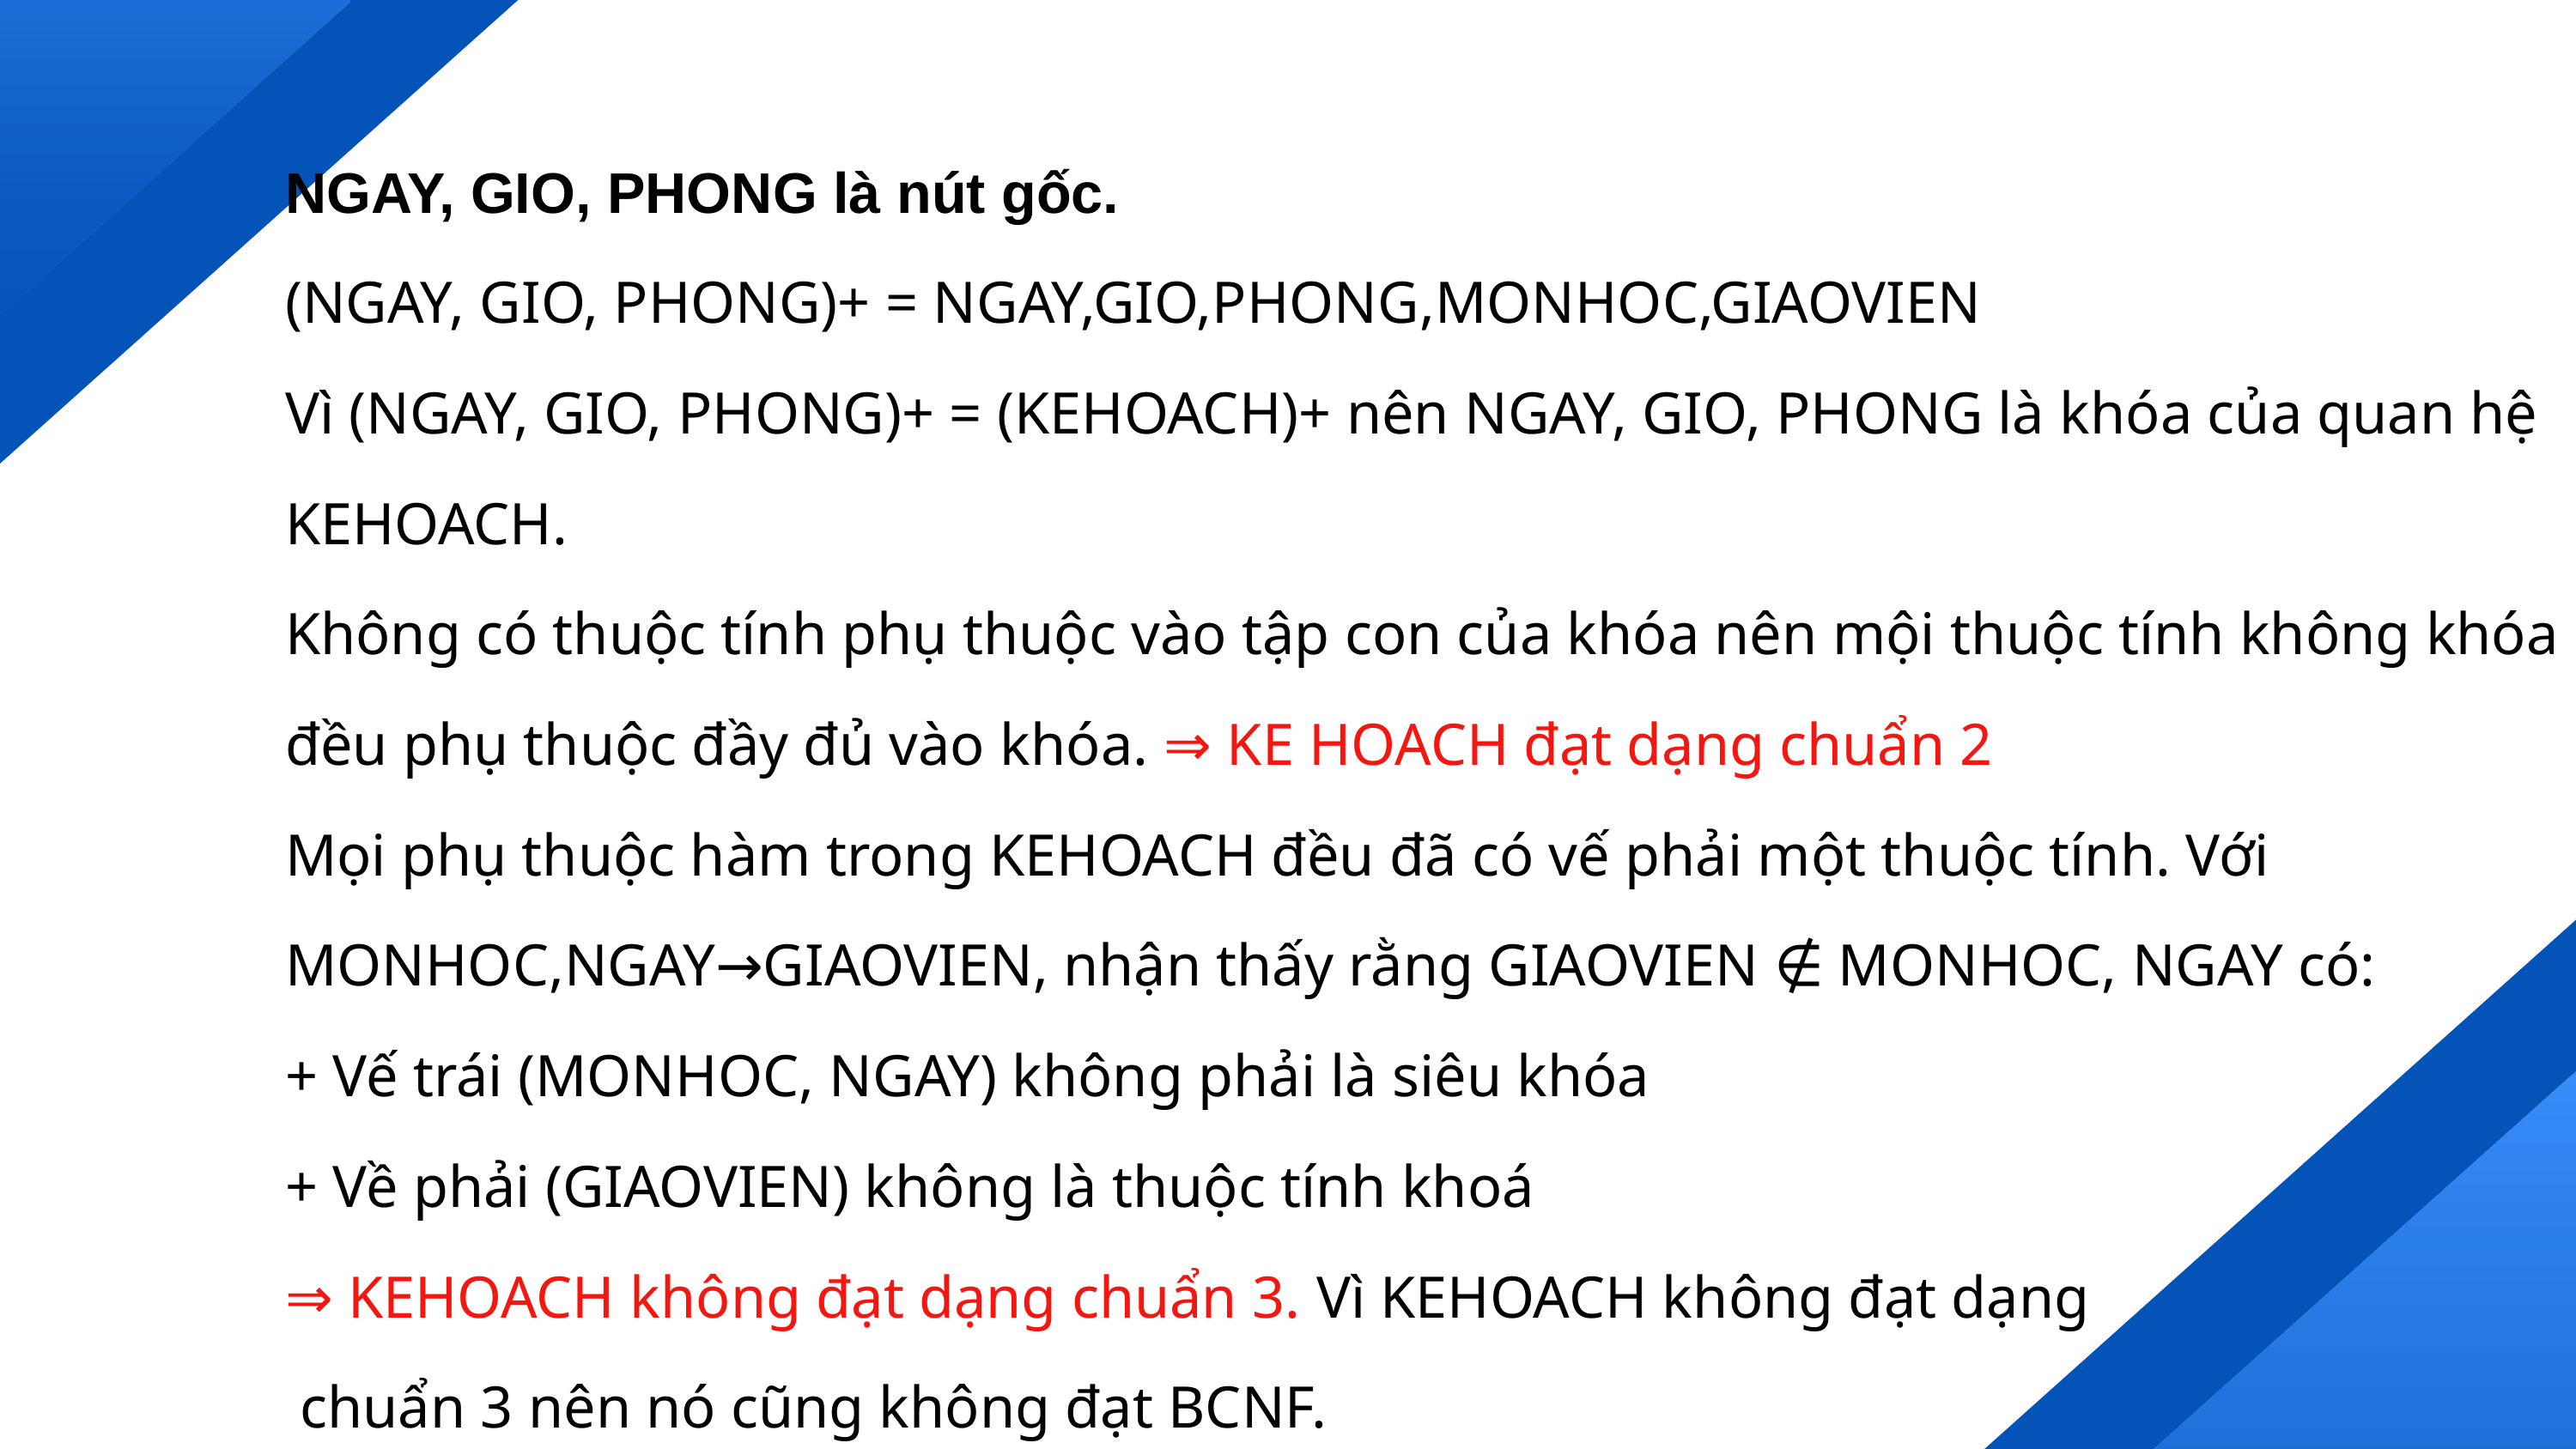

NGAY, GIO, PHONG là nút gốc.
(NGAY, GIO, PHONG)+ = NGAY,GIO,PHONG,MONHOC,GIAOVIEN
Vì (NGAY, GIO, PHONG)+ = (KEHOACH)+ nên NGAY, GIO, PHONG là khóa của quan hệ KEHOACH.
Không có thuộc tính phụ thuộc vào tập con của khóa nên mội thuộc tính không khóa đều phụ thuộc đầy đủ vào khóa. ⇒ KE HOACH đạt dạng chuẩn 2
Mọi phụ thuộc hàm trong KEHOACH đều đã có vế phải một thuộc tính. Với MONHOC,NGAY→GIAOVIEN, nhận thấy rằng GIAOVIEN ∉ MONHOC, NGAY có:
+ Vế trái (MONHOC, NGAY) không phải là siêu khóa
+ Về phải (GIAOVIEN) không là thuộc tính khoá
⇒ KEHOACH không đạt dạng chuẩn 3. Vì KEHOACH không đạt dạng
 chuẩn 3 nên nó cũng không đạt BCNF.